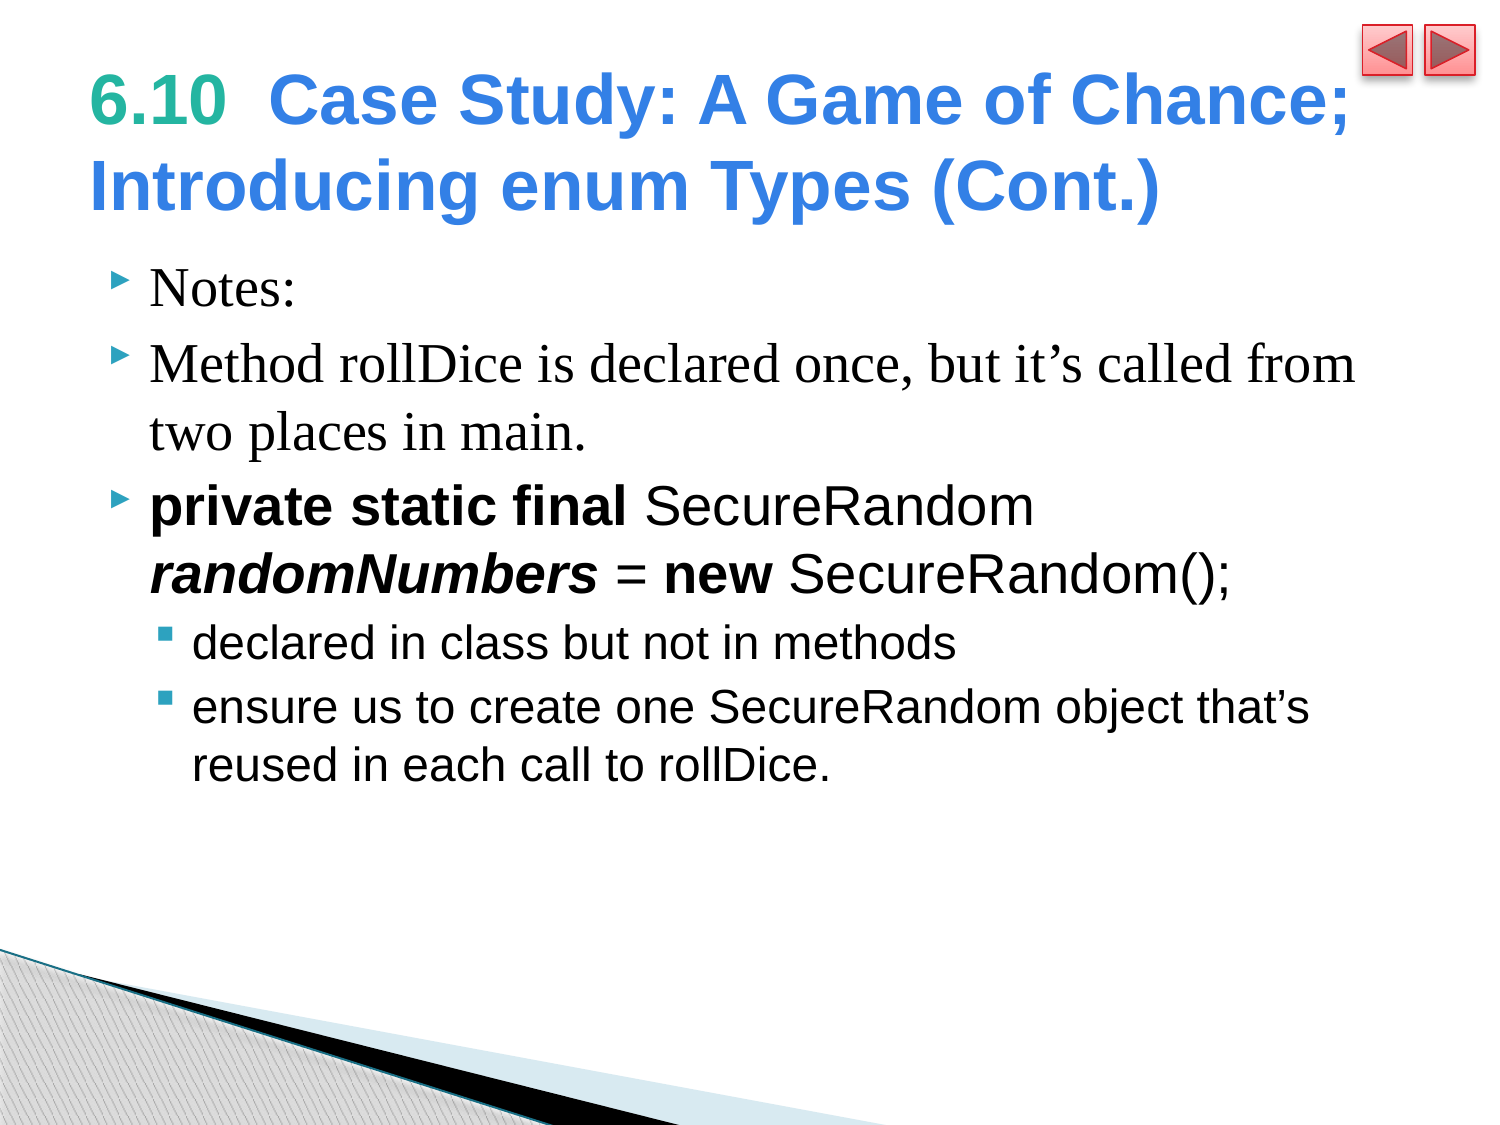

# 6.10  Case Study: A Game of Chance; Introducing enum Types (Cont.)
Notes:
Method rollDice is declared once, but it’s called from two places in main.
private static final SecureRandom randomNumbers = new SecureRandom();
declared in class but not in methods
ensure us to create one SecureRandom object that’s reused in each call to rollDice.